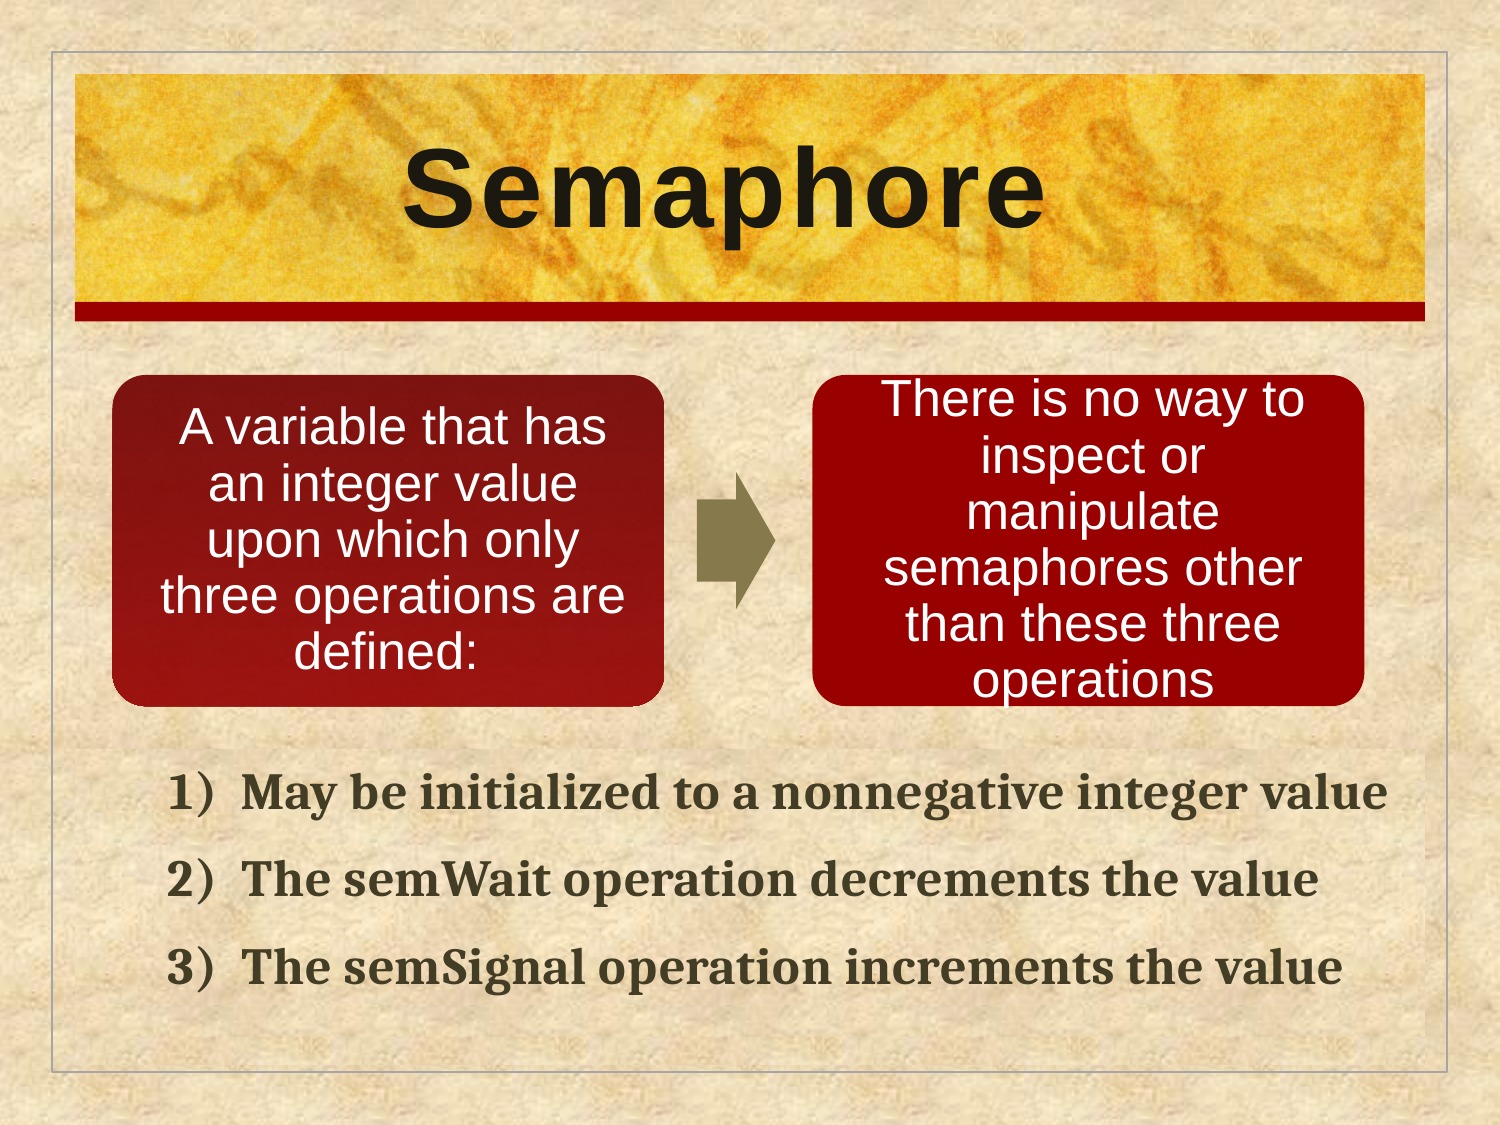

# Semaphore
There is no way to inspect or manipulate semaphores other than these three operations

A variable that has an integer value upon which only three operations are defined:
May be initialized to a nonnegative integer value
The semWait operation decrements the value
The semSignal operation increments the value